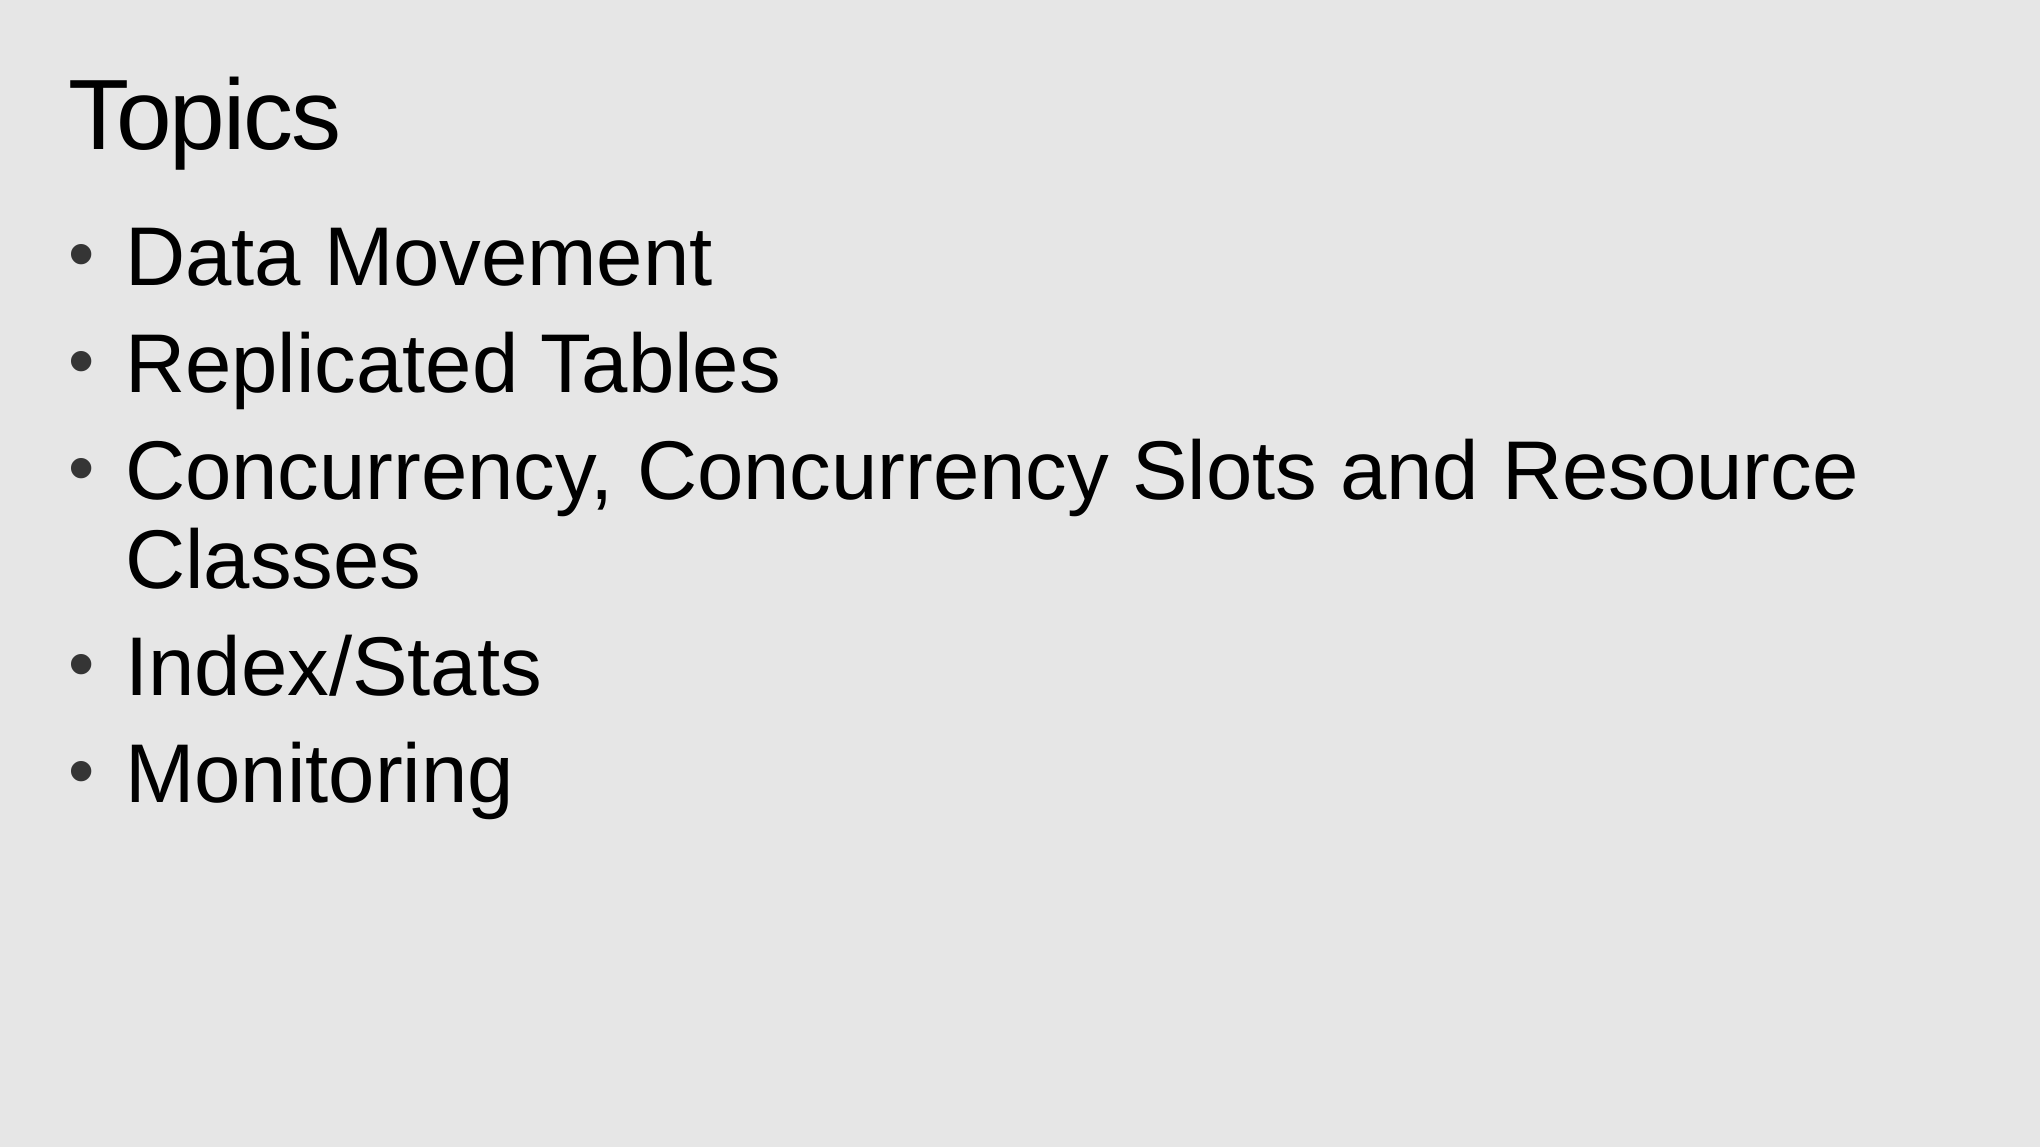

# Topics
Data Movement
Replicated Tables
Concurrency, Concurrency Slots and Resource Classes
Index/Stats
Monitoring